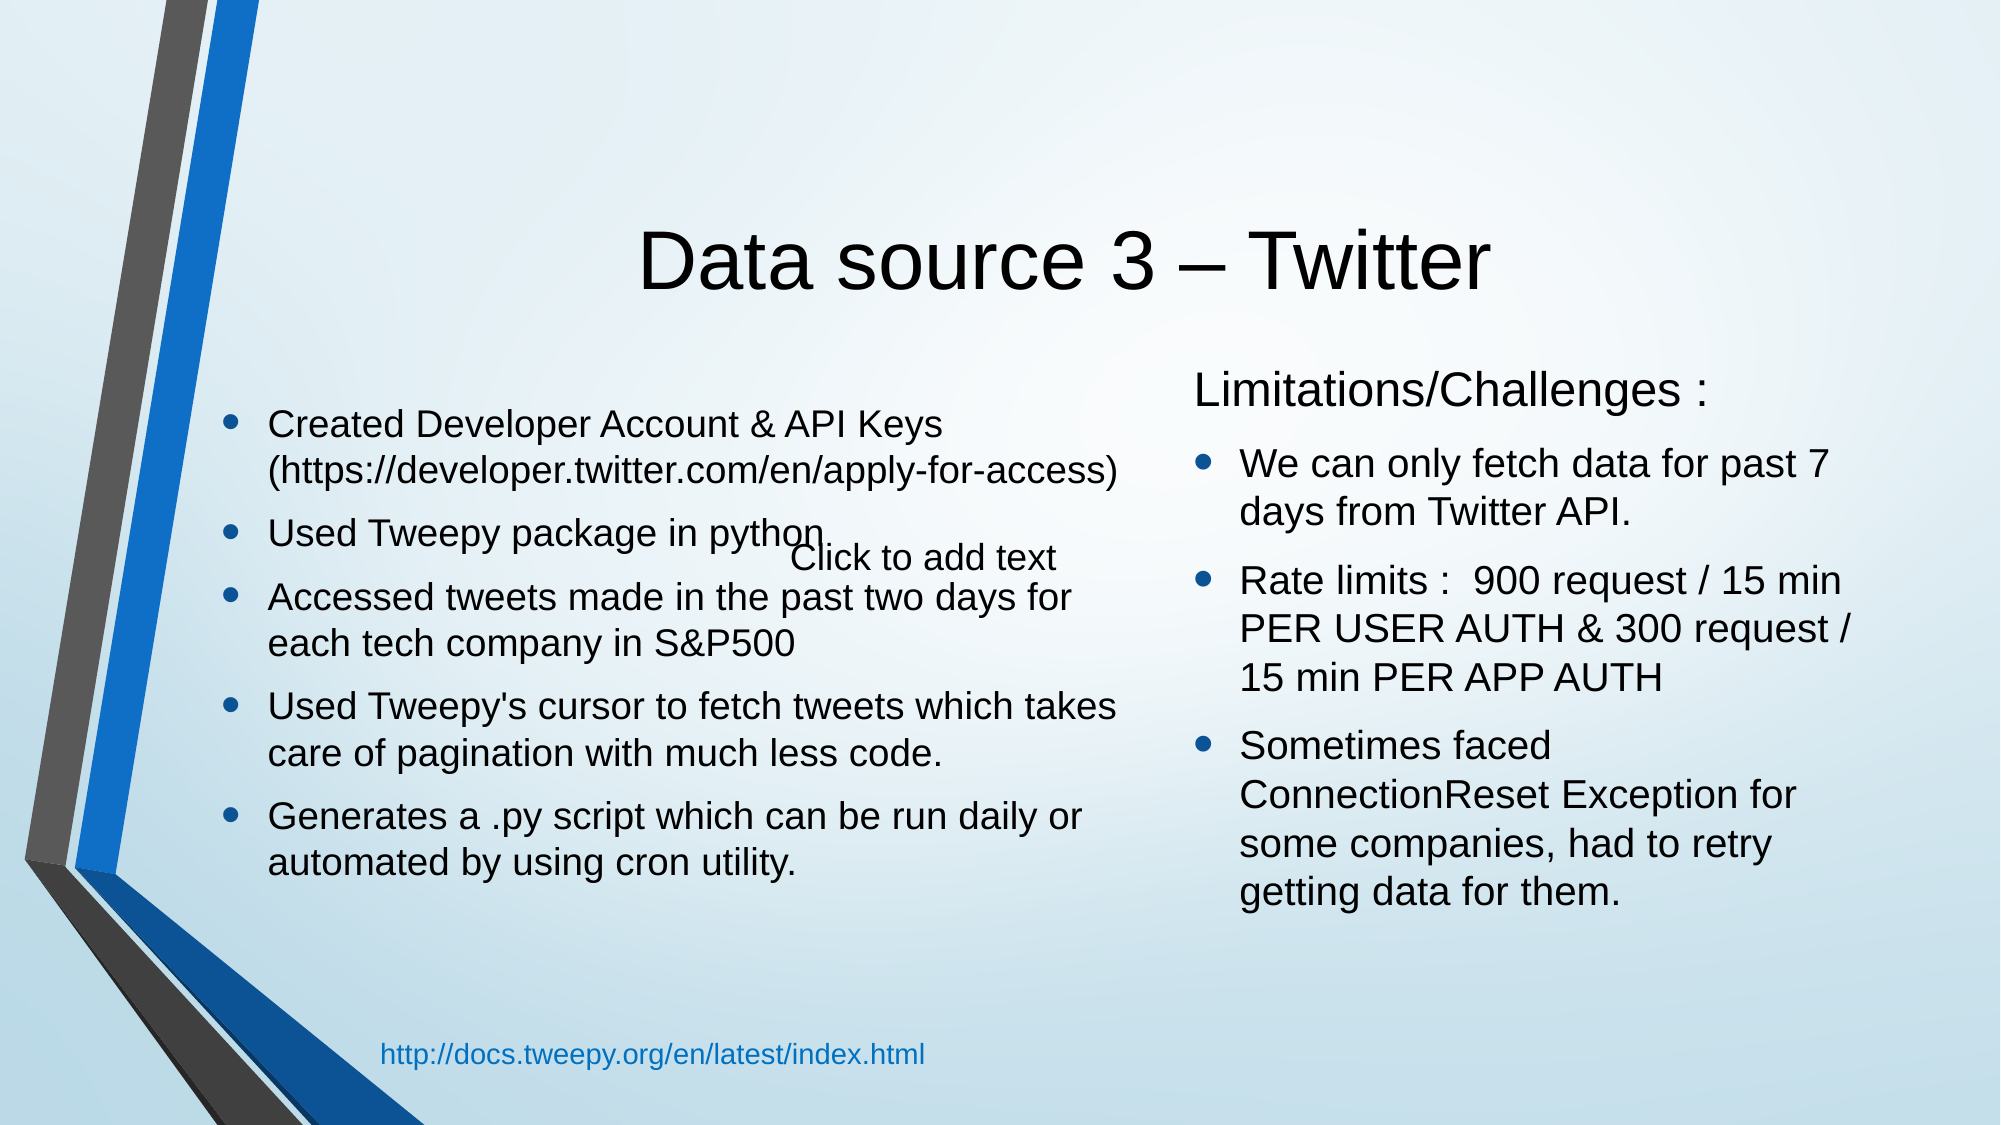

# Data source 3 – Twitter
Limitations/Challenges :
We can only fetch data for past 7 days from Twitter API.
Rate limits :  900 request / 15 min PER USER AUTH & 300 request / 15 min PER APP AUTH
Sometimes faced ConnectionReset Exception for some companies, had to retry getting data for them.
Created Developer Account & API Keys (https://developer.twitter.com/en/apply-for-access)
Used Tweepy package in python
Accessed tweets made in the past two days for each tech company in S&P500
Used Tweepy's cursor to fetch tweets which takes care of pagination with much less code.
Generates a .py script which can be run daily or automated by using cron utility.

Click to add text
http://docs.tweepy.org/en/latest/index.html